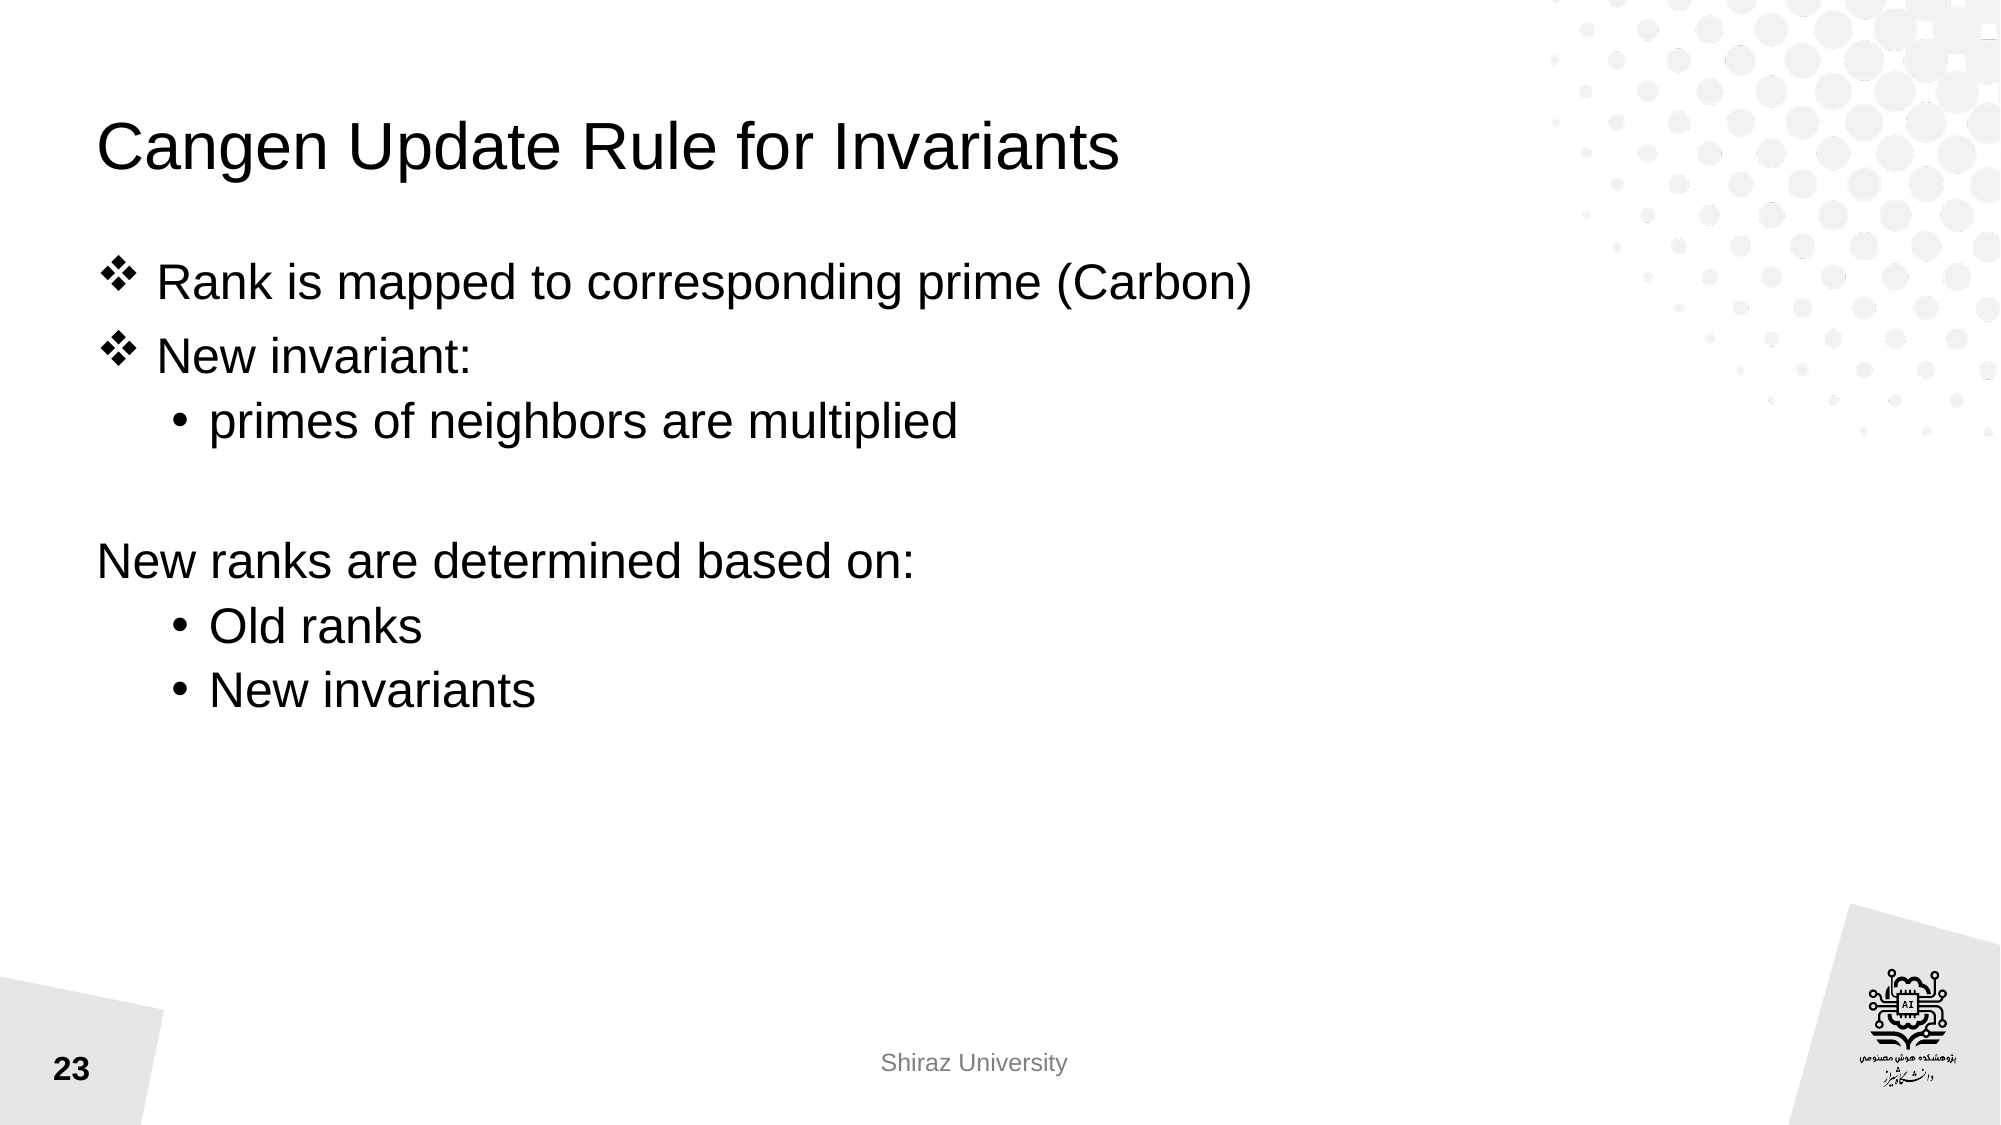

# Cangen Update Rule for Invariants
 Rank is mapped to corresponding prime (Carbon)
 New invariant:
primes of neighbors are multiplied

New ranks are determined based on:
Old ranks
New invariants